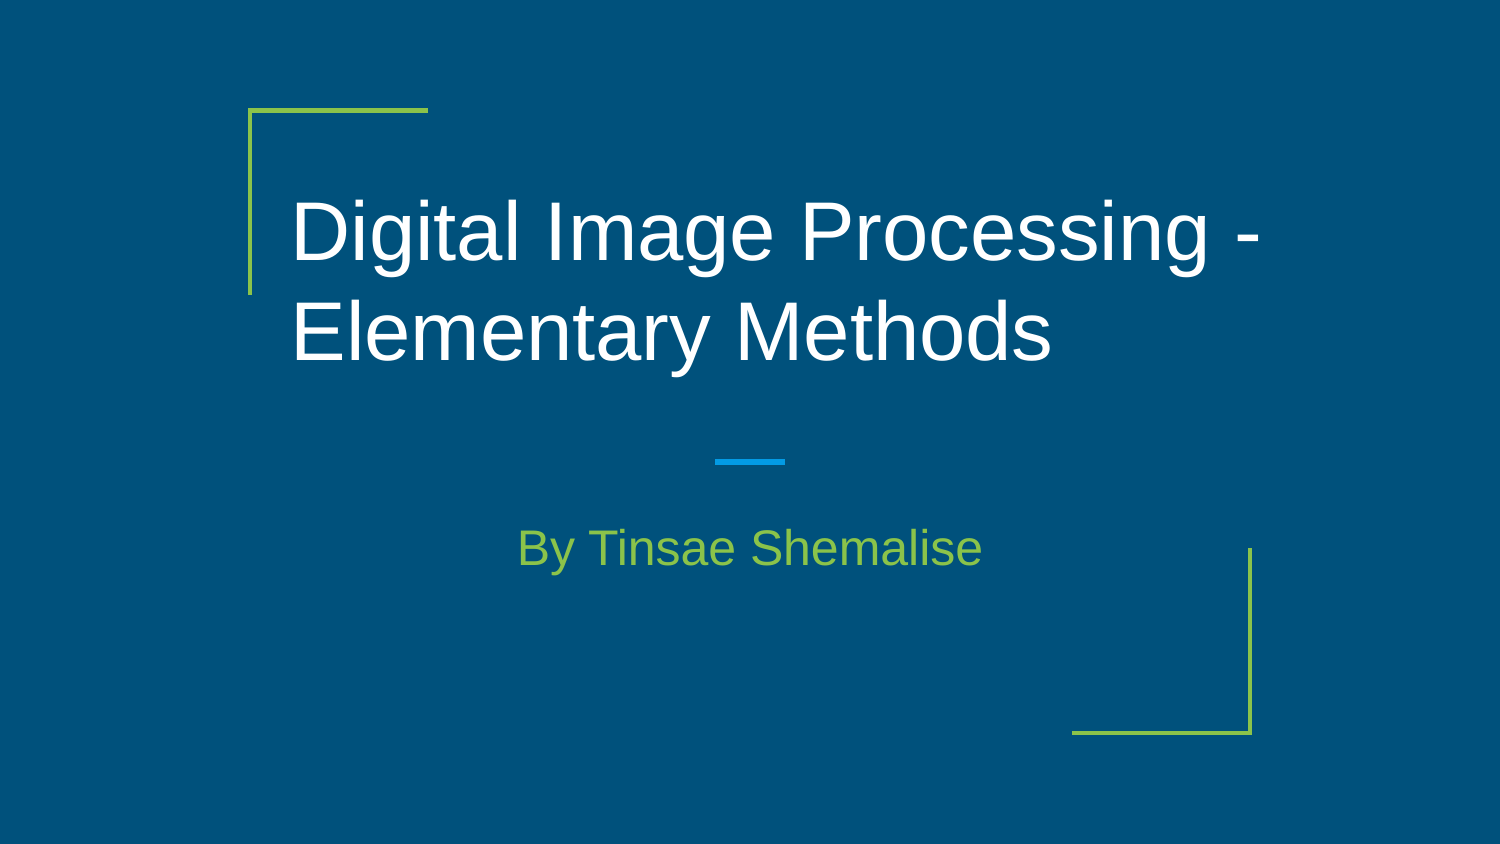

# Digital Image Processing - Elementary Methods

By Tinsae Shemalise